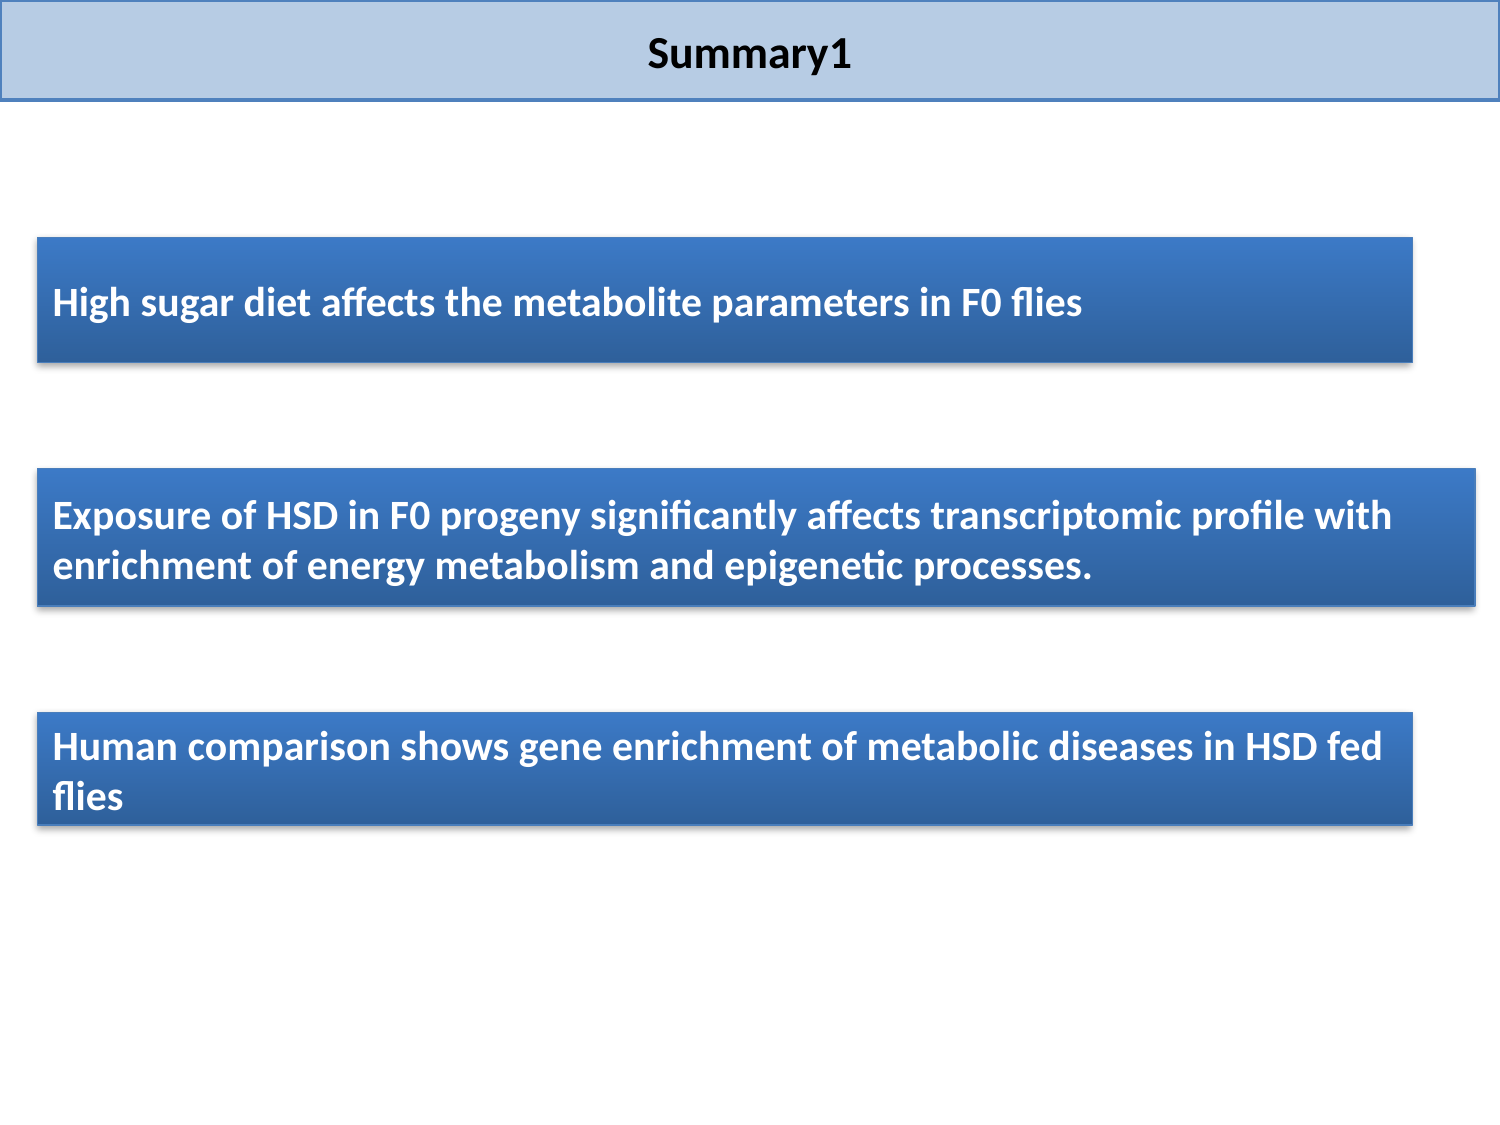

Summary1
High sugar diet affects the metabolite parameters in F0 flies
Exposure of HSD in F0 progeny significantly affects transcriptomic profile with enrichment of energy metabolism and epigenetic processes.
Human comparison shows gene enrichment of metabolic diseases in HSD fed flies